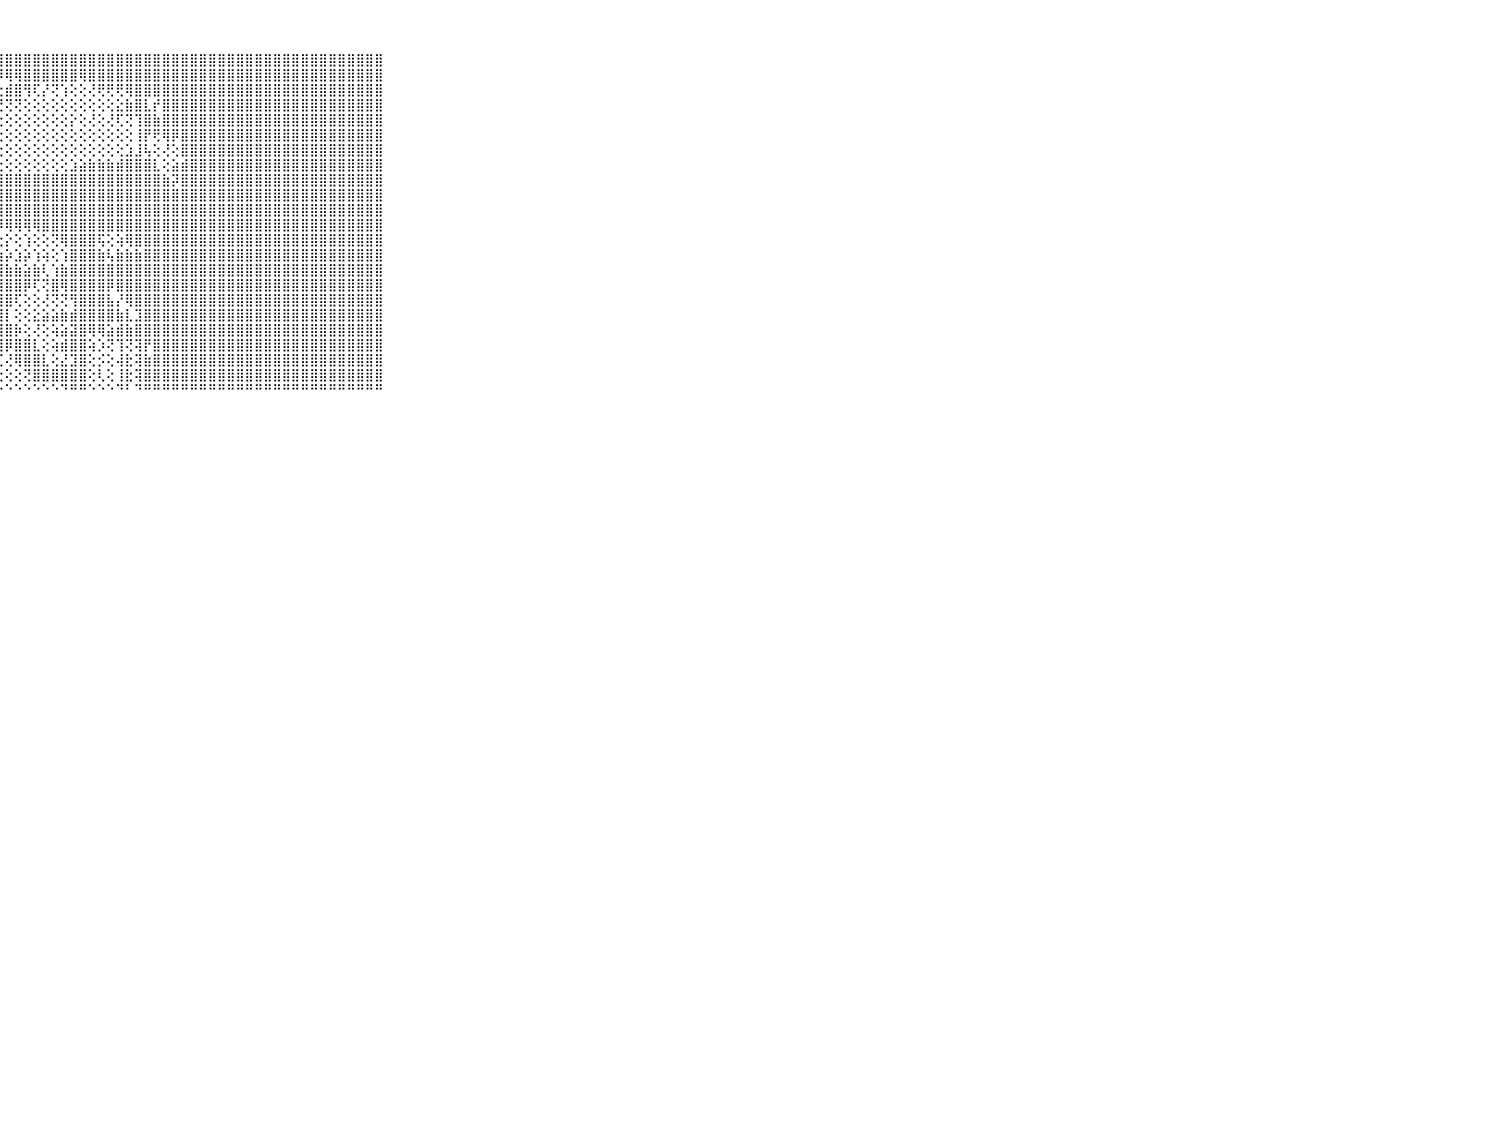

⠀⠀⠀⠀⠀⠀⠀⠀⠀⠀⠀⣿⣿⣿⣿⣿⣿⣿⣿⣿⣿⣿⣿⣿⣿⣿⣿⣿⣿⣿⣿⣿⣿⣿⣿⣿⣿⣿⣿⣿⣿⣿⣿⣿⣿⣿⣿⣿⣿⣿⣿⣿⣿⣿⣿⣿⣿⣿⣿⣿⣿⣿⣿⣿⣿⣿⣿⣿⣿⠀⠀⠀⠀⠀⠀⠀⠀⠀⠀⠀⠀
⠀⠀⠀⠀⠀⠀⠀⠀⠀⠀⠀⣿⣿⣿⣿⣿⣿⣿⣿⣿⣿⣿⣿⣿⣿⣿⣿⡿⢿⢿⣿⣿⣿⣿⣿⣿⢿⣿⣿⣿⣿⣿⣿⣿⣿⣿⣿⣿⣿⣿⣿⣿⣿⣿⣿⣿⣿⣿⣿⣿⣿⣿⣿⣿⣿⣿⣿⣿⣿⠀⠀⠀⠀⠀⠀⠀⠀⠀⠀⠀⠀
⠀⠀⠀⠀⠀⠀⠀⠀⠀⠀⠀⣿⣿⣿⣿⣿⣿⣿⣿⣿⣿⣿⣿⣿⣿⣿⣟⣕⣾⣿⢻⢏⡜⢝⢱⢕⢕⢜⢟⢟⢟⢿⣿⣿⣿⣿⣿⣿⣿⣿⣿⣿⣿⣿⣿⣿⣿⣿⣿⣿⣿⣿⣿⣿⣿⣿⣿⣿⣿⠀⠀⠀⠀⠀⠀⠀⠀⠀⠀⠀⠀
⠀⠀⠀⠀⠀⠀⠀⠀⠀⠀⠀⣿⣿⣿⣿⣿⣿⣿⣿⣿⣿⣿⣿⣿⡟⢟⢻⢟⢝⢝⢕⢕⢕⢕⢕⢕⢕⢕⢕⢕⣕⣷⣿⣇⡞⣿⣿⣿⣿⣿⣿⣿⣿⣿⣿⣿⣿⣿⣿⣿⣿⣿⣿⣿⣿⣿⣿⣿⣿⠀⠀⠀⠀⠀⠀⠀⠀⠀⠀⠀⠀
⠀⠀⠀⠀⠀⠀⠀⠀⠀⠀⠀⣿⣿⣿⣿⣿⣿⣿⣿⣿⣿⣿⣿⣇⢕⢕⢕⢕⢕⢕⢕⢕⢕⢕⢕⡕⢕⢜⢕⢜⢏⢝⢹⣿⣷⣿⣿⣿⣿⣿⣿⣿⣿⣿⣿⣿⣿⣿⣿⣿⣿⣿⣿⣿⣿⣿⣿⣿⣿⠀⠀⠀⠀⠀⠀⠀⠀⠀⠀⠀⠀
⠀⠀⠀⠀⠀⠀⠀⠀⠀⠀⠀⣿⣿⣿⣿⣿⣿⣿⣿⣿⢿⡟⢿⢝⢕⢕⢕⢕⢕⢕⢕⢕⢕⢕⢕⢕⢕⢕⢕⢕⢕⢕⢸⡟⢟⢿⡿⣿⣿⣿⣿⣿⣿⣿⣿⣿⣿⣿⣿⣿⣿⣿⣿⣿⣿⣿⣿⣿⣿⠀⠀⠀⠀⠀⠀⠀⠀⠀⠀⠀⠀
⠀⠀⠀⠀⠀⠀⠀⠀⠀⠀⠀⣿⣿⣿⣿⣿⣿⣿⣿⣿⣿⡕⢝⢕⢕⢕⢕⢕⢕⢕⢕⢕⢕⢕⢕⢕⢕⢕⢕⢕⢕⣱⣸⢧⢕⢜⢕⣿⣿⣿⣿⣿⣿⣿⣿⣿⣿⣿⣿⣿⣿⣿⣿⣿⣿⣿⣿⣿⣿⠀⠀⠀⠀⠀⠀⠀⠀⠀⠀⠀⠀
⠀⠀⠀⠀⠀⠀⠀⠀⠀⠀⠀⣿⣿⣿⣿⣿⣿⣿⣿⣿⣿⢧⢕⢕⢕⢕⢕⢕⢕⢕⢕⢕⢕⢕⢕⣱⣵⣷⣷⣷⣾⣿⣿⣿⣇⢕⣵⣾⣿⣿⣿⣿⣿⣿⣿⣿⣿⣿⣿⣿⣿⣿⣿⣿⣿⣿⣿⣿⣿⠀⠀⠀⠀⠀⠀⠀⠀⠀⠀⠀⠀
⠀⠀⠀⠀⠀⠀⠀⠀⠀⠀⠀⣿⣿⣿⣿⣿⣿⣿⣿⣿⣿⡕⢕⢕⢕⣱⣵⣾⣿⣿⣿⣿⣿⣿⣿⣿⣿⣿⣿⣿⣿⣿⣿⣿⣿⣷⡽⣿⣿⣿⣿⣿⣿⣿⣿⣿⣿⣿⣿⣿⣿⣿⣿⣿⣿⣿⣿⣿⣿⠀⠀⠀⠀⠀⠀⠀⠀⠀⠀⠀⠀
⠀⠀⠀⠀⠀⠀⠀⠀⠀⠀⠀⣿⣿⣿⣿⣿⣿⣿⣿⣿⣿⢕⢕⢕⢸⣿⣿⣿⣿⣿⣿⣿⣿⣿⣿⣿⣿⣿⣿⣿⣿⣿⣿⣿⣿⣿⣿⣿⣿⣿⣿⣿⣿⣿⣿⣿⣿⣿⣿⣿⣿⣿⣿⣿⣿⣿⣿⣿⣿⠀⠀⠀⠀⠀⠀⠀⠀⠀⠀⠀⠀
⠀⠀⠀⠀⠀⠀⠀⠀⠀⠀⠀⣿⣿⣿⣿⣿⣿⣿⣿⣿⣿⢕⢕⢕⢹⣿⣿⣿⣿⣿⣿⣿⣿⣿⣿⣿⣿⣿⣿⣿⣿⣿⣿⣿⣿⣿⣿⣿⣿⣿⣿⣿⣿⣿⣿⣿⣿⣿⣿⣿⣿⣿⣿⣿⣿⣿⣿⣿⣿⠀⠀⠀⠀⠀⠀⠀⠀⠀⠀⠀⠀
⠀⠀⠀⠀⠀⠀⠀⠀⠀⠀⠀⣿⣿⣿⣿⣿⣿⣿⣿⣿⣿⡕⢕⢕⣿⣿⣿⡿⢿⢿⢿⢿⣿⣿⣿⣿⣿⣿⣿⣿⣿⣿⣿⣿⣿⣿⣿⣿⣿⣿⣿⣿⣿⣿⣿⣿⣿⣿⣿⣿⣿⣿⣿⣿⣿⣿⣿⣿⣿⠀⠀⠀⠀⠀⠀⠀⠀⠀⠀⠀⠀
⠀⠀⠀⠀⠀⠀⠀⠀⠀⠀⠀⣿⣿⣿⣿⣿⣿⣿⣿⣿⣿⡇⢕⢕⣿⡟⢕⢕⡕⢕⢱⢕⢕⢝⢿⣿⣿⣿⢯⢕⢵⢿⣿⣿⣿⣿⣿⣿⣿⣿⣿⣿⣿⣿⣿⣿⣿⣿⣿⣿⣿⣿⣿⣿⣿⣿⣿⣿⣿⠀⠀⠀⠀⠀⠀⠀⠀⠀⠀⠀⠀
⠀⠀⠀⠀⠀⠀⠀⠀⠀⠀⠀⣿⣿⣿⣿⣿⣿⣿⣿⣿⣏⡗⡕⢕⣿⣿⣿⣵⡵⣱⡵⢱⢵⢕⢱⣿⣿⣿⣷⢧⣷⣷⣷⣿⣿⣿⣿⣿⣿⣿⣿⣿⣿⣿⣿⣿⣿⣿⣿⣿⣿⣿⣿⣿⣿⣿⣿⣿⣿⠀⠀⠀⠀⠀⠀⠀⠀⠀⠀⠀⠀
⠀⠀⠀⠀⠀⠀⠀⠀⠀⠀⠀⣿⣿⣿⣿⣿⣿⣿⣿⣿⣿⣿⢜⣼⣿⣿⣿⣿⣷⣷⣵⣷⢇⢱⣷⣿⣿⣿⣿⣿⣿⣿⣿⣿⣿⣿⣿⣿⣿⣿⣿⣿⣿⣿⣿⣿⣿⣿⣿⣿⣿⣿⣿⣿⣿⣿⣿⣿⣿⠀⠀⠀⠀⠀⠀⠀⠀⠀⠀⠀⠀
⠀⠀⠀⠀⠀⠀⠀⠀⠀⠀⠀⣿⣿⣿⣿⣿⣿⣿⣿⣿⣿⣿⣕⡻⣿⣿⣿⣿⣿⣿⡿⢏⢝⣿⢿⣿⣿⣿⣿⡿⣿⣿⣿⣿⣿⣿⣿⣿⣿⣿⣿⣿⣿⣿⣿⣿⣿⣿⣿⣿⣿⣿⣿⣿⣿⣿⣿⣿⣿⠀⠀⠀⠀⠀⠀⠀⠀⠀⠀⠀⠀
⠀⠀⠀⠀⠀⠀⠀⠀⠀⠀⠀⣿⣿⣿⣿⣿⣿⣿⣿⣿⣿⣿⣿⣇⢻⣿⣿⣿⣿⢏⢕⢕⢜⢝⢝⢻⣿⣿⣿⣧⡜⢿⣿⣿⣿⣿⣿⣿⣿⣿⣿⣿⣿⣿⣿⣿⣿⣿⣿⣿⣿⣿⣿⣿⣿⣿⣿⣿⣿⠀⠀⠀⠀⠀⠀⠀⠀⠀⠀⠀⠀
⠀⠀⠀⠀⠀⠀⠀⠀⠀⠀⠀⣿⣿⣿⣿⣿⣿⣿⣿⣿⣿⣿⣿⣿⣿⣿⣿⣿⡇⢕⢕⣕⣵⣵⣷⣾⣿⣿⣿⣿⣷⣇⣹⣿⣿⣿⣿⣿⣿⣿⣿⣿⣿⣿⣿⣿⣿⣿⣿⣿⣿⣿⣿⣿⣿⣿⣿⣿⣿⠀⠀⠀⠀⠀⠀⠀⠀⠀⠀⠀⠀
⠀⠀⠀⠀⠀⠀⠀⠀⠀⠀⠀⣿⣿⣿⣿⣿⣿⣿⣿⣿⣿⣿⣿⣿⣿⣿⡿⣿⣿⡷⢕⢜⢕⢵⣵⣽⣿⢿⢿⣵⣾⣷⣿⣿⣿⣿⣿⣿⣿⣿⣿⣿⣿⣿⣿⣿⣿⣿⣿⣿⣿⣿⣿⣿⣿⣿⣿⣿⣿⠀⠀⠀⠀⠀⠀⠀⠀⠀⠀⠀⠀
⠀⠀⠀⠀⠀⠀⠀⠀⠀⠀⠀⣿⣿⣿⣿⣿⣿⣿⣿⣿⣿⣿⣿⣿⣿⣿⣟⢿⡿⣿⣿⣇⢕⢵⣾⣿⣿⢵⡱⢝⢹⢝⢽⡟⣿⣿⣿⣿⣿⣿⣿⣿⣿⣿⣿⣿⣿⣿⣿⣿⣿⣿⣿⣿⣿⣿⣿⣿⣿⠀⠀⠀⠀⠀⠀⠀⠀⠀⠀⠀⠀
⠀⠀⠀⠀⠀⠀⠀⠀⠀⠀⠀⣿⣿⣿⣿⣿⣿⣿⣿⣿⣿⣿⣿⢏⣿⢿⢿⢏⢜⢿⣿⣿⣇⢕⣜⣹⣿⢕⡪⢕⢼⣗⢽⣷⣿⣿⣿⣿⣿⣿⣿⣿⣿⣿⣿⣿⣿⣿⣿⣿⣿⣿⣿⣿⣿⣿⣿⣿⣿⠀⠀⠀⠀⠀⠀⠀⠀⠀⠀⠀⠀
⠀⠀⠀⠀⠀⠀⠀⠀⠀⠀⠀⣿⣿⣿⣿⣿⣿⣿⣿⣿⣿⢟⢕⢕⣿⢸⣇⢕⢕⢕⢝⣿⣿⣿⣿⣿⣿⢕⢇⢕⢸⣗⢽⣿⣿⣿⣿⣿⣿⣿⣿⣿⣿⣿⣿⣿⣿⣿⣿⣿⣿⣿⣿⣿⣿⣿⣿⣿⣿⠀⠀⠀⠀⠀⠀⠀⠀⠀⠀⠀⠀
⠀⠀⠀⠀⠀⠀⠀⠀⠀⠀⠀⠛⠛⠛⠛⠛⠛⠛⠛⠛⠑⠑⠑⠑⠛⠘⠃⠑⠑⠑⠑⠑⠑⠑⠙⠛⠛⠑⠑⠑⠙⠃⠙⠛⠛⠛⠛⠛⠛⠛⠛⠛⠛⠛⠛⠛⠛⠛⠛⠛⠛⠛⠛⠛⠛⠛⠛⠛⠛⠀⠀⠀⠀⠀⠀⠀⠀⠀⠀⠀⠀